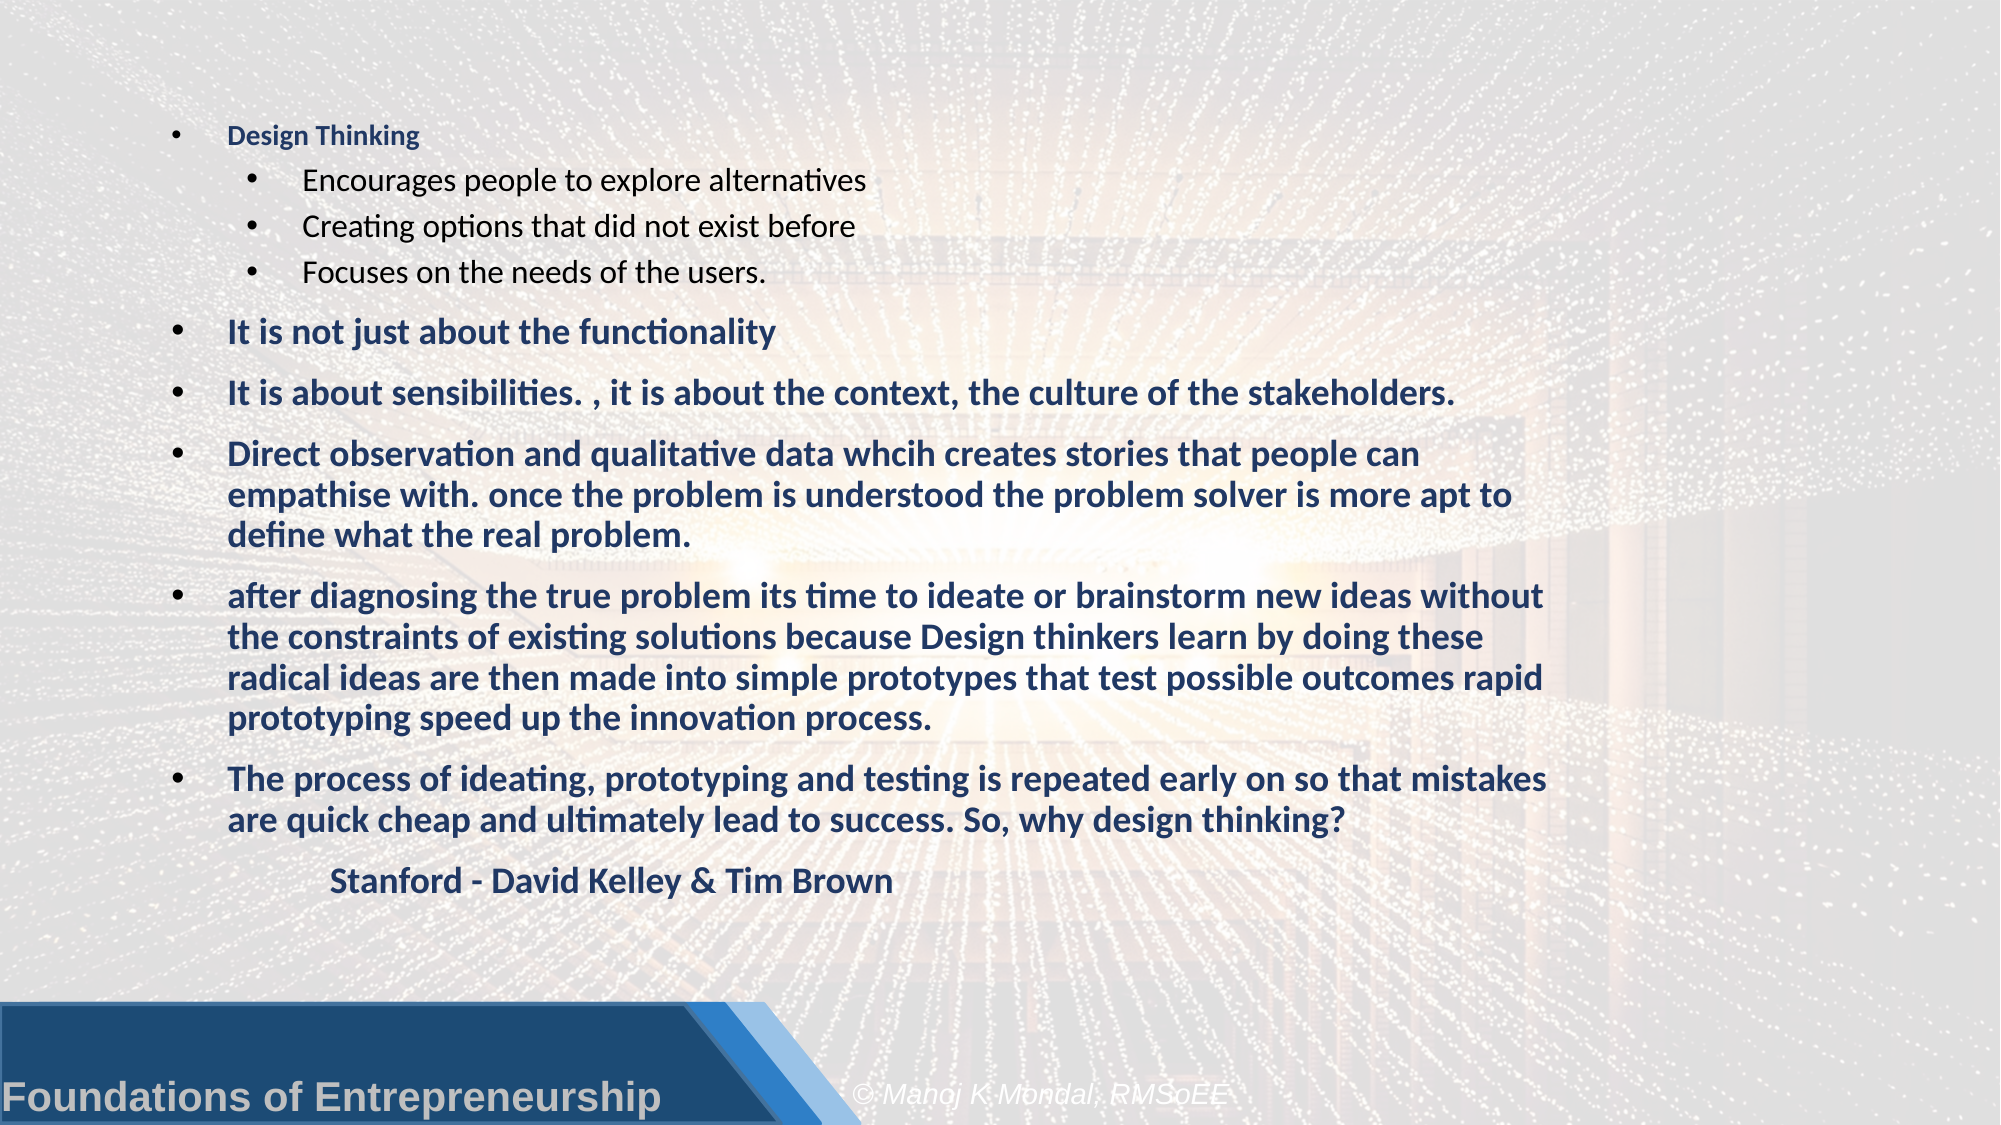

Design Thinking
Encourages people to explore alternatives
Creating options that did not exist before
Focuses on the needs of the users.
It is not just about the functionality
It is about sensibilities. , it is about the context, the culture of the stakeholders.
Direct observation and qualitative data whcih creates stories that people can empathise with. once the problem is understood the problem solver is more apt to define what the real problem.
after diagnosing the true problem its time to ideate or brainstorm new ideas without the constraints of existing solutions because Design thinkers learn by doing these radical ideas are then made into simple prototypes that test possible outcomes rapid prototyping speed up the innovation process.
The process of ideating, prototyping and testing is repeated early on so that mistakes are quick cheap and ultimately lead to success. So, why design thinking?
	 Stanford - David Kelley & Tim Brown